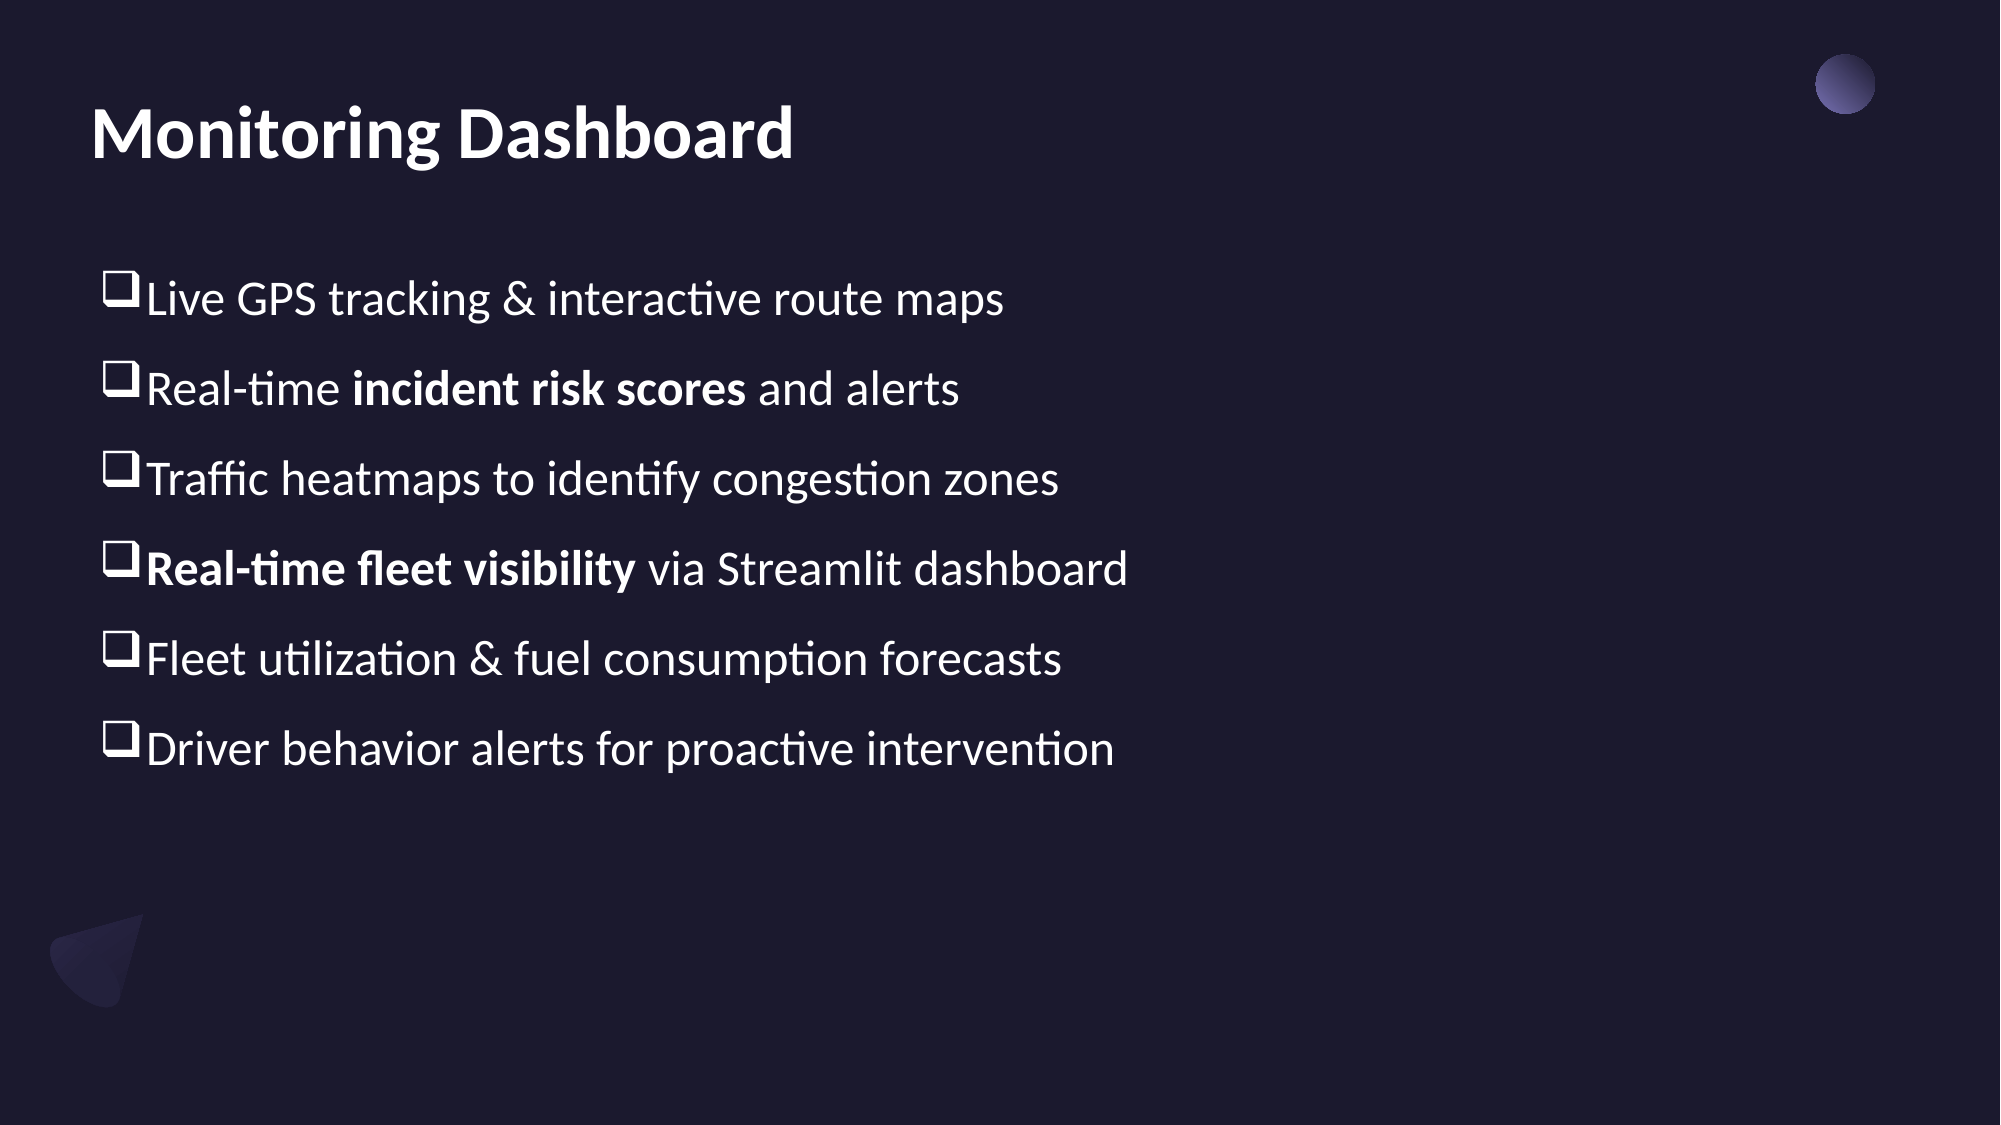

# Monitoring Dashboard
Live GPS tracking & interactive route maps
Real-time incident risk scores and alerts
Traffic heatmaps to identify congestion zones
Real-time fleet visibility via Streamlit dashboard
Fleet utilization & fuel consumption forecasts
Driver behavior alerts for proactive intervention